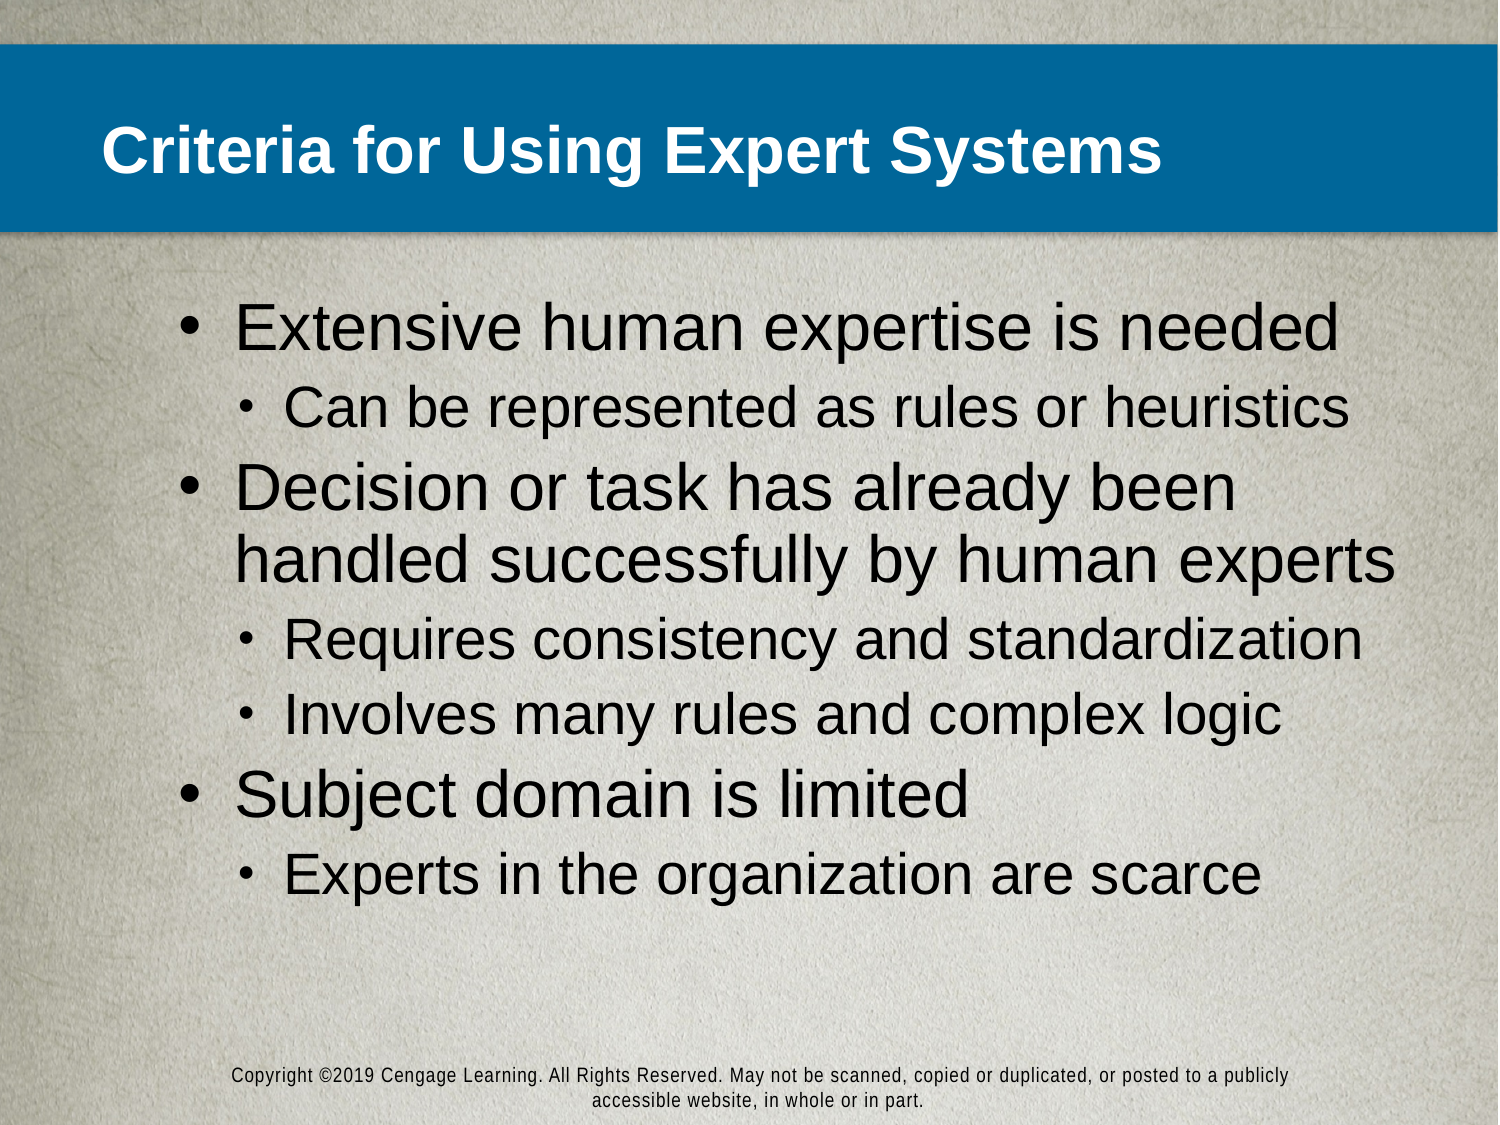

# Criteria for Using Expert Systems
Extensive human expertise is needed
Can be represented as rules or heuristics
Decision or task has already been handled successfully by human experts
Requires consistency and standardization
Involves many rules and complex logic
Subject domain is limited
Experts in the organization are scarce